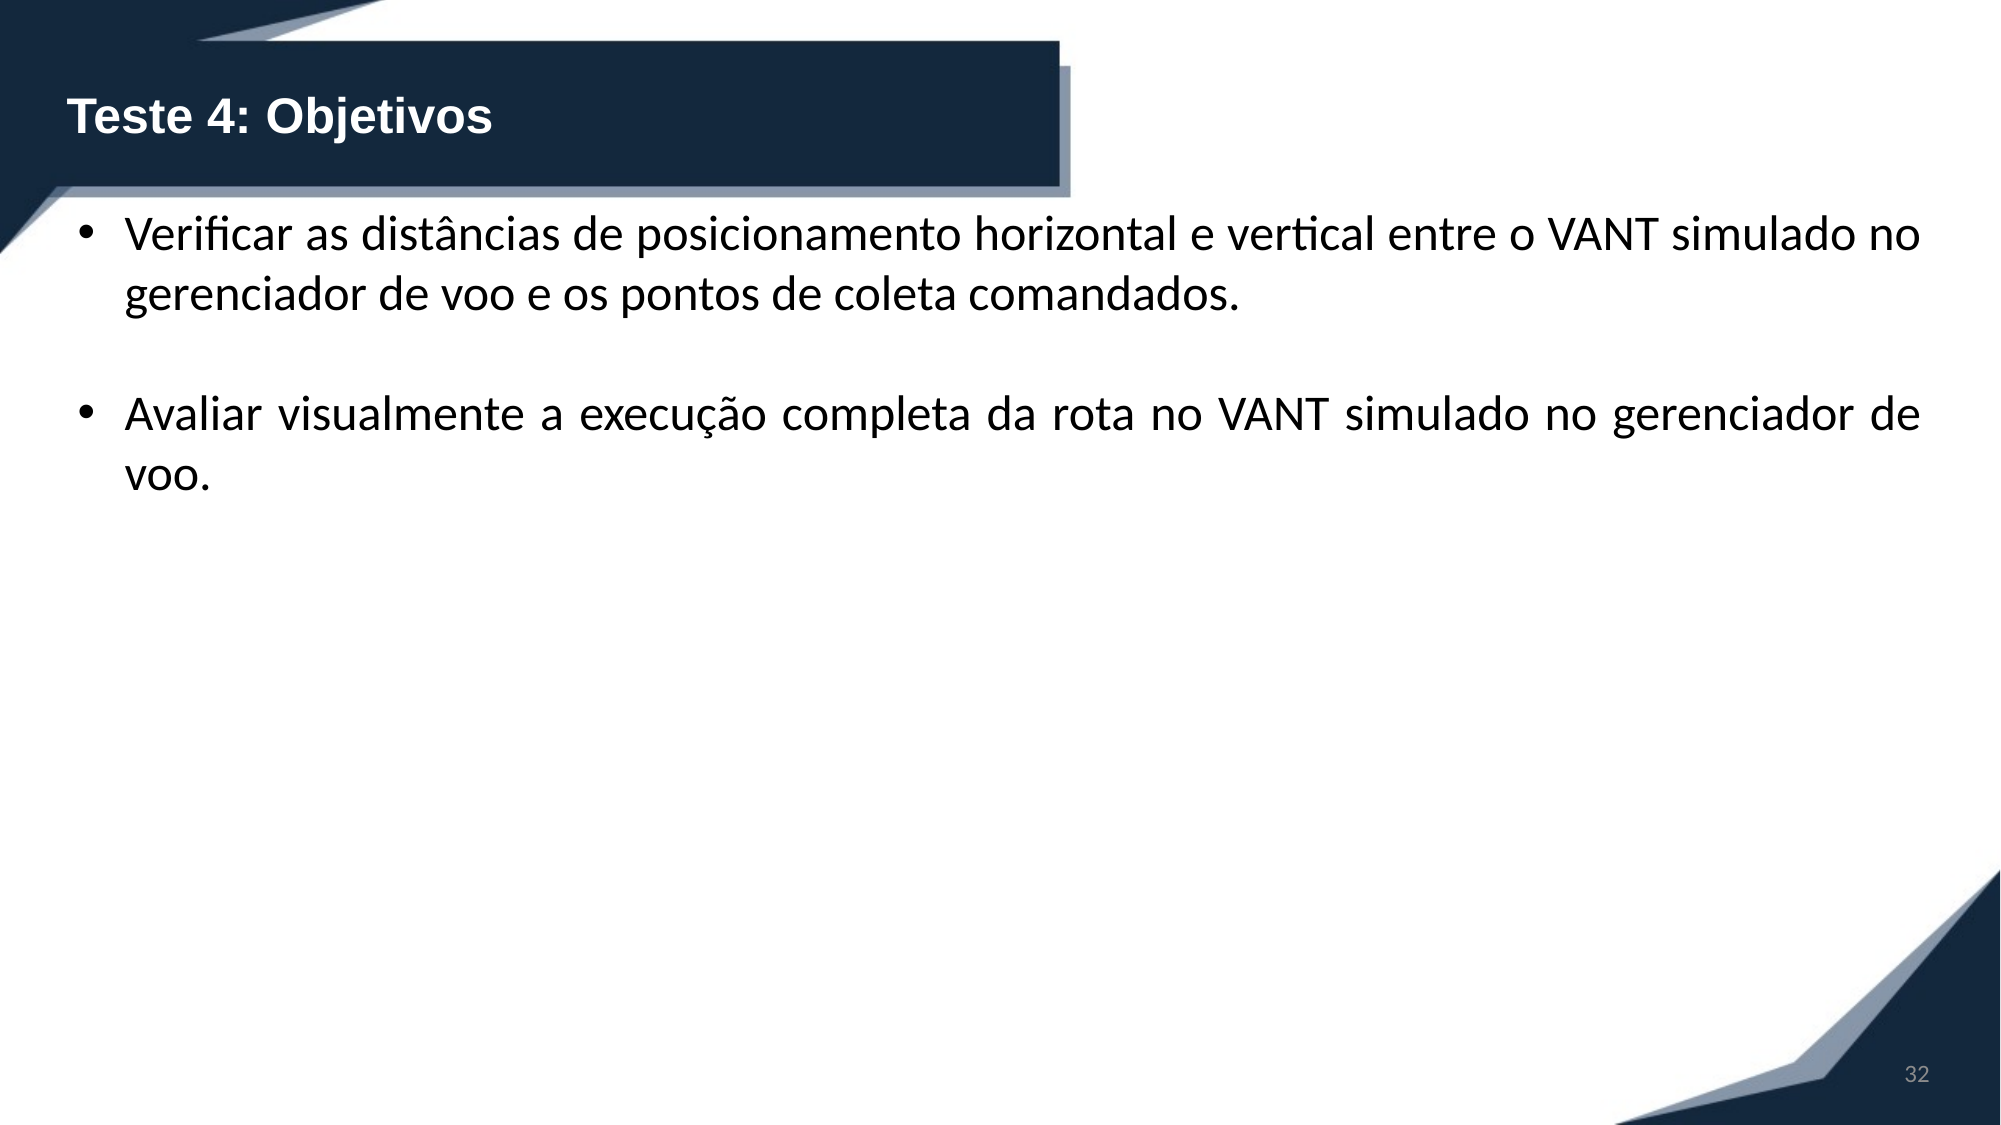

Teste 4: Objetivos
Verificar as distâncias de posicionamento horizontal e vertical entre o VANT simulado no gerenciador de voo e os pontos de coleta comandados.

Avaliar visualmente a execução completa da rota no VANT simulado no gerenciador de voo.
32